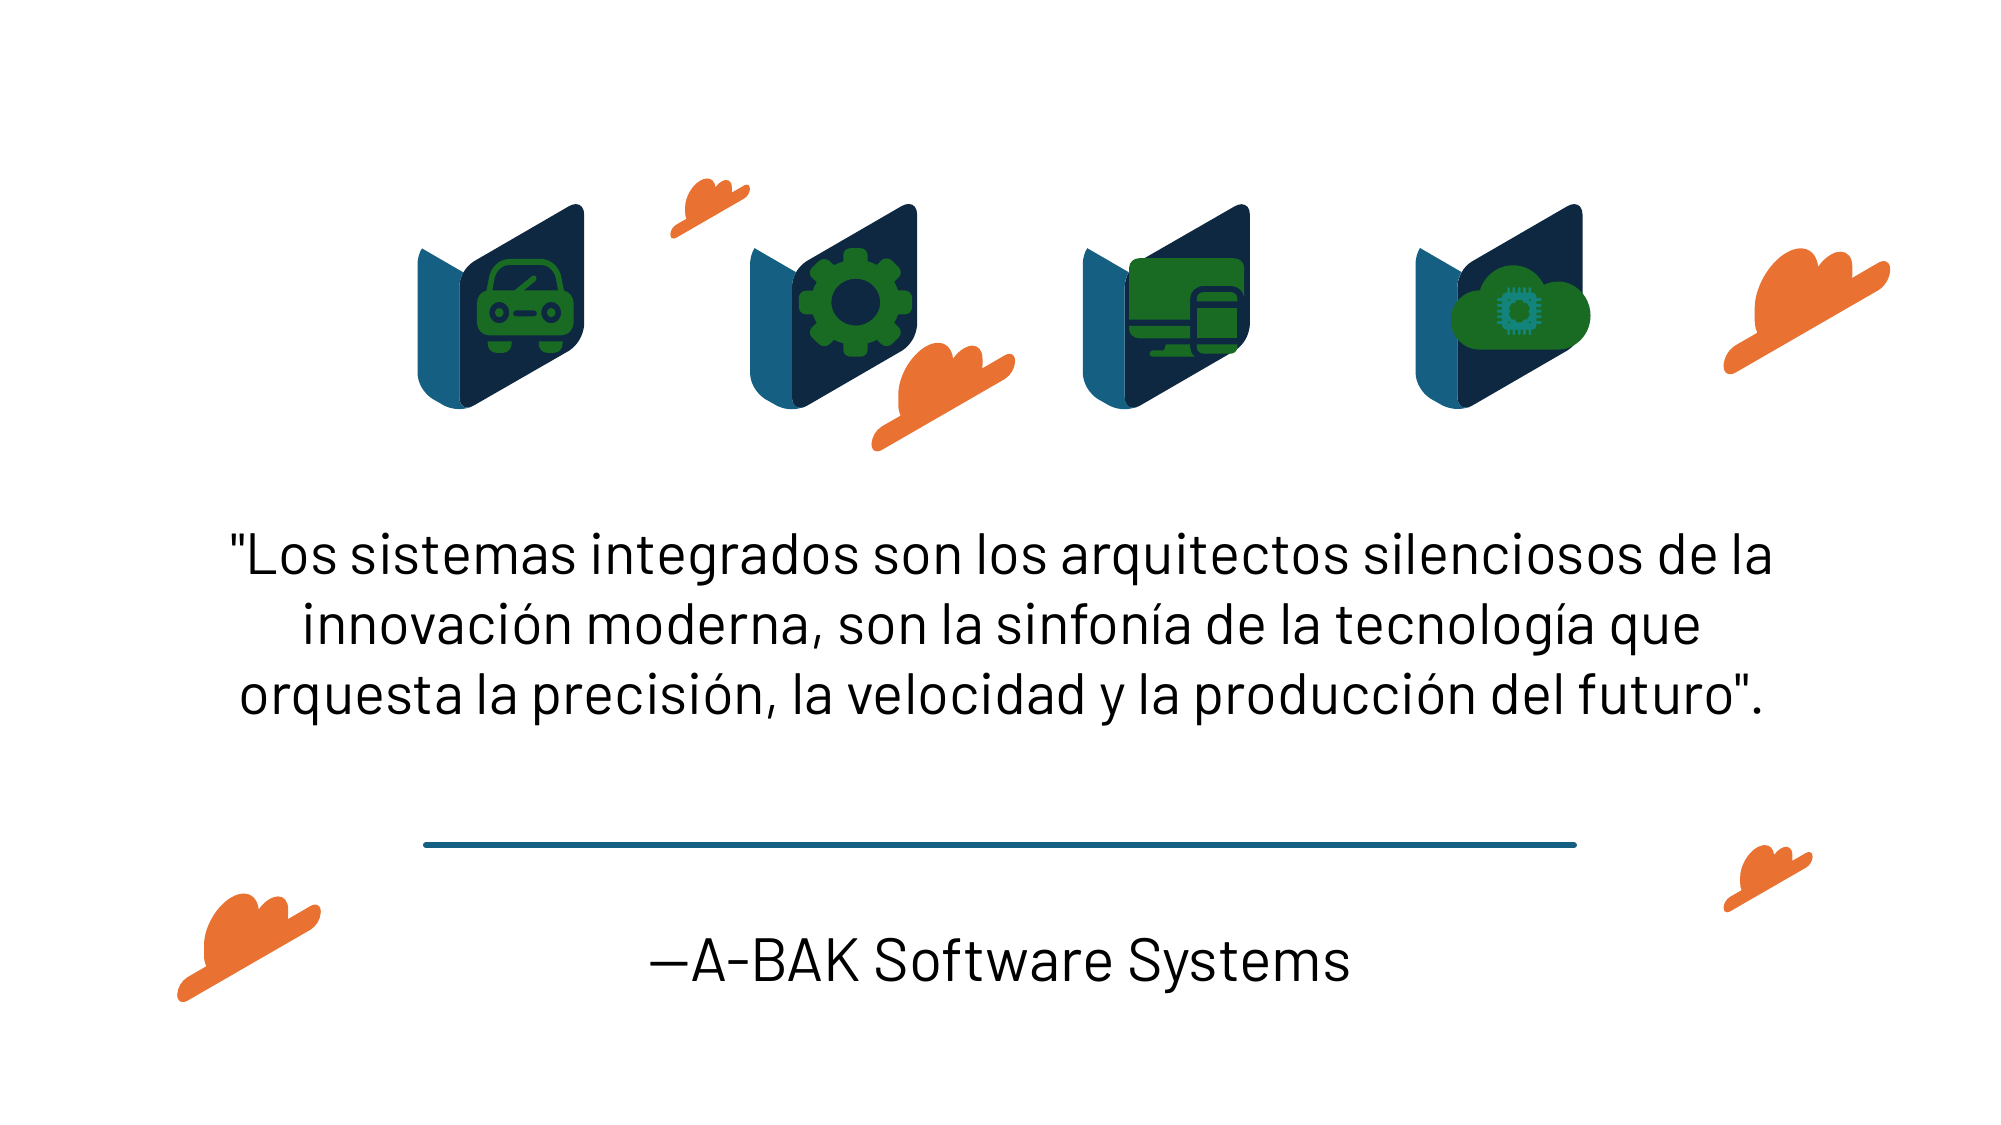

"Los sistemas integrados son los arquitectos silenciosos de la innovación moderna, son la sinfonía de la tecnología que orquesta la precisión, la velocidad y la producción del futuro".

# —A-BAK Software Systems